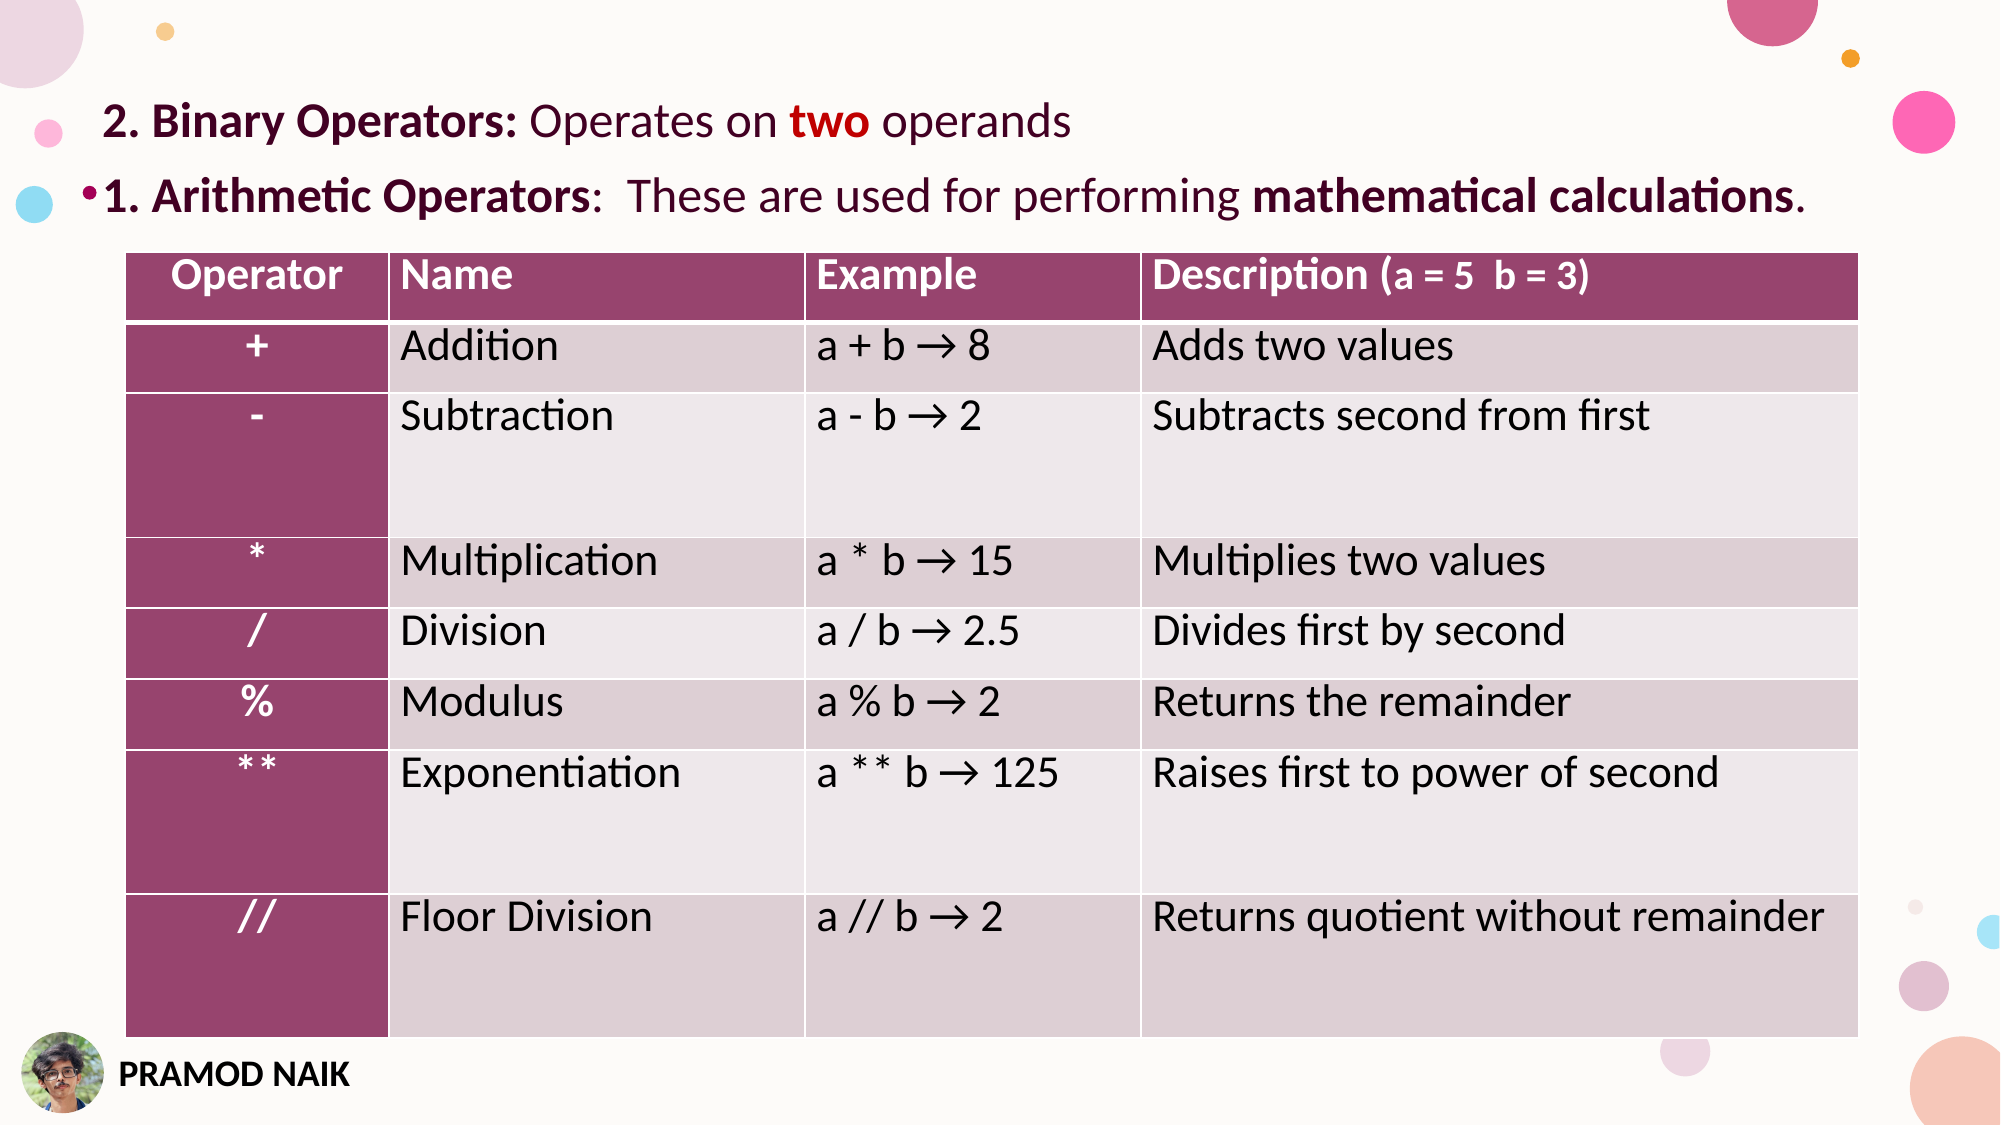

2. Binary Operators: Operates on two operands
1. Arithmetic Operators:  These are used for performing mathematical calculations.
| Operator | Name | Example | Description (a = 5 b = 3) |
| --- | --- | --- | --- |
| + | Addition | a + b → 8 | Adds two values |
| - | Subtraction | a - b → 2 | Subtracts second from first |
| \* | Multiplication | a \* b → 15 | Multiplies two values |
| / | Division | a / b → 2.5 | Divides first by second |
| % | Modulus | a % b → 2 | Returns the remainder |
| \*\* | Exponentiation | a \*\* b → 125 | Raises first to power of second |
| // | Floor Division | a // b → 2 | Returns quotient without remainder |